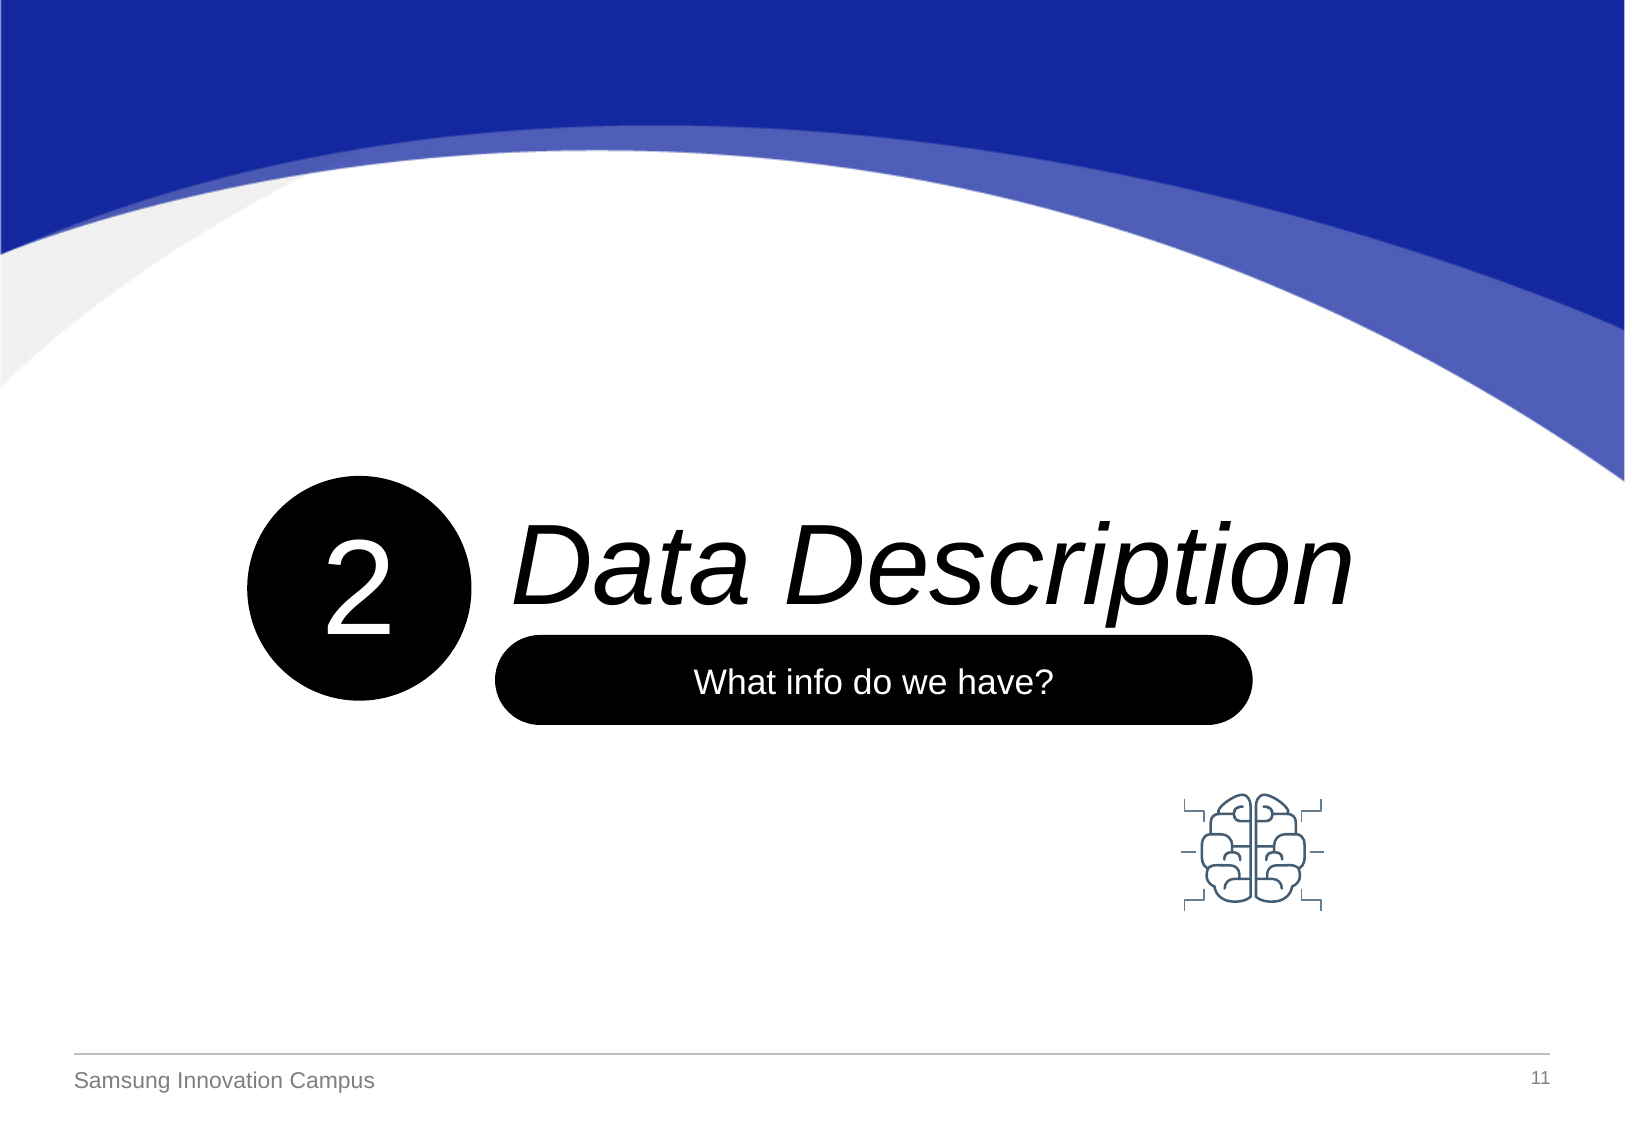

Data Description
2

What info do we have?